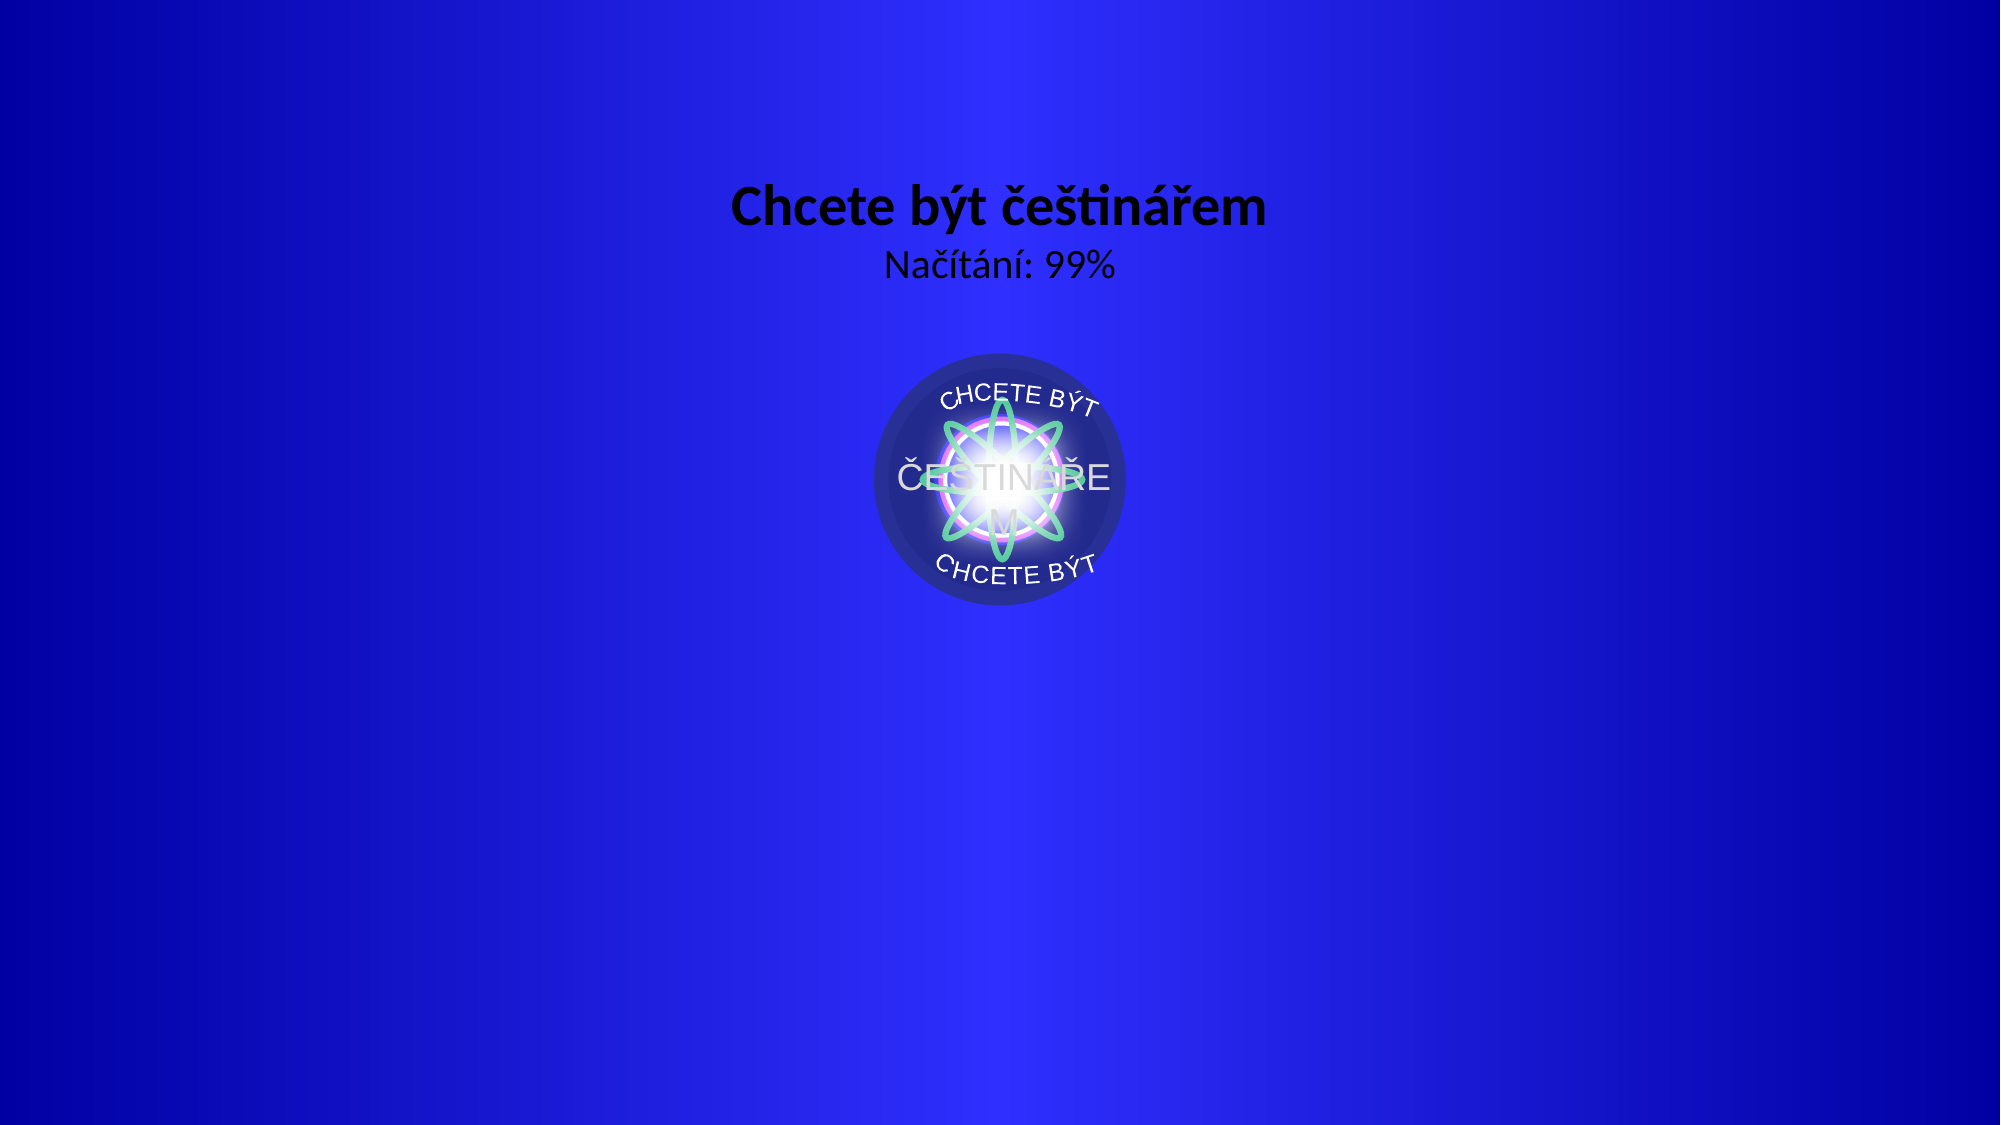

Chcete být češtinářem
Načítání: 99%

CHCETE BÝT

ČEŠTINÁŘEM

CHCETE BÝT